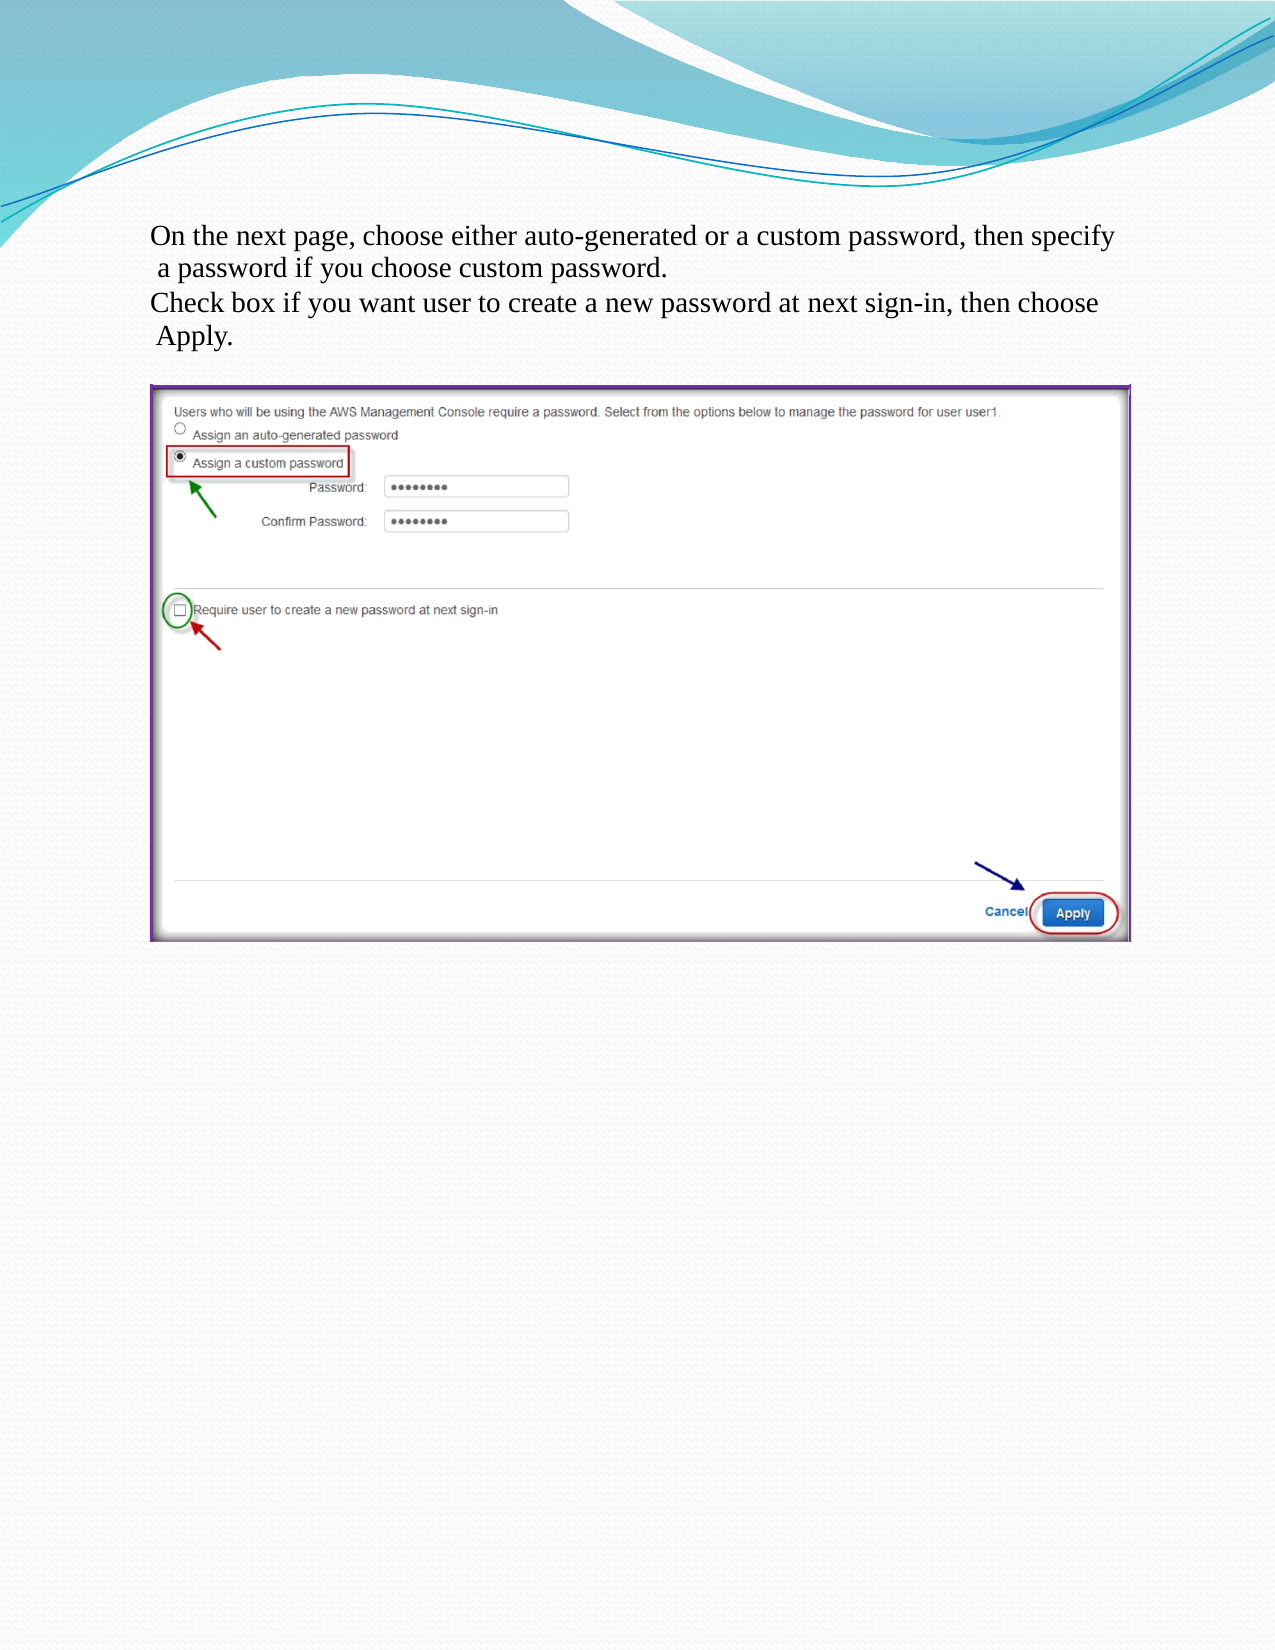

On the next page, choose either auto-generated or a custom password, then specify  a password if you choose custom password.
Check box if you want user to create a new password at next sign-in, then choose  Apply.